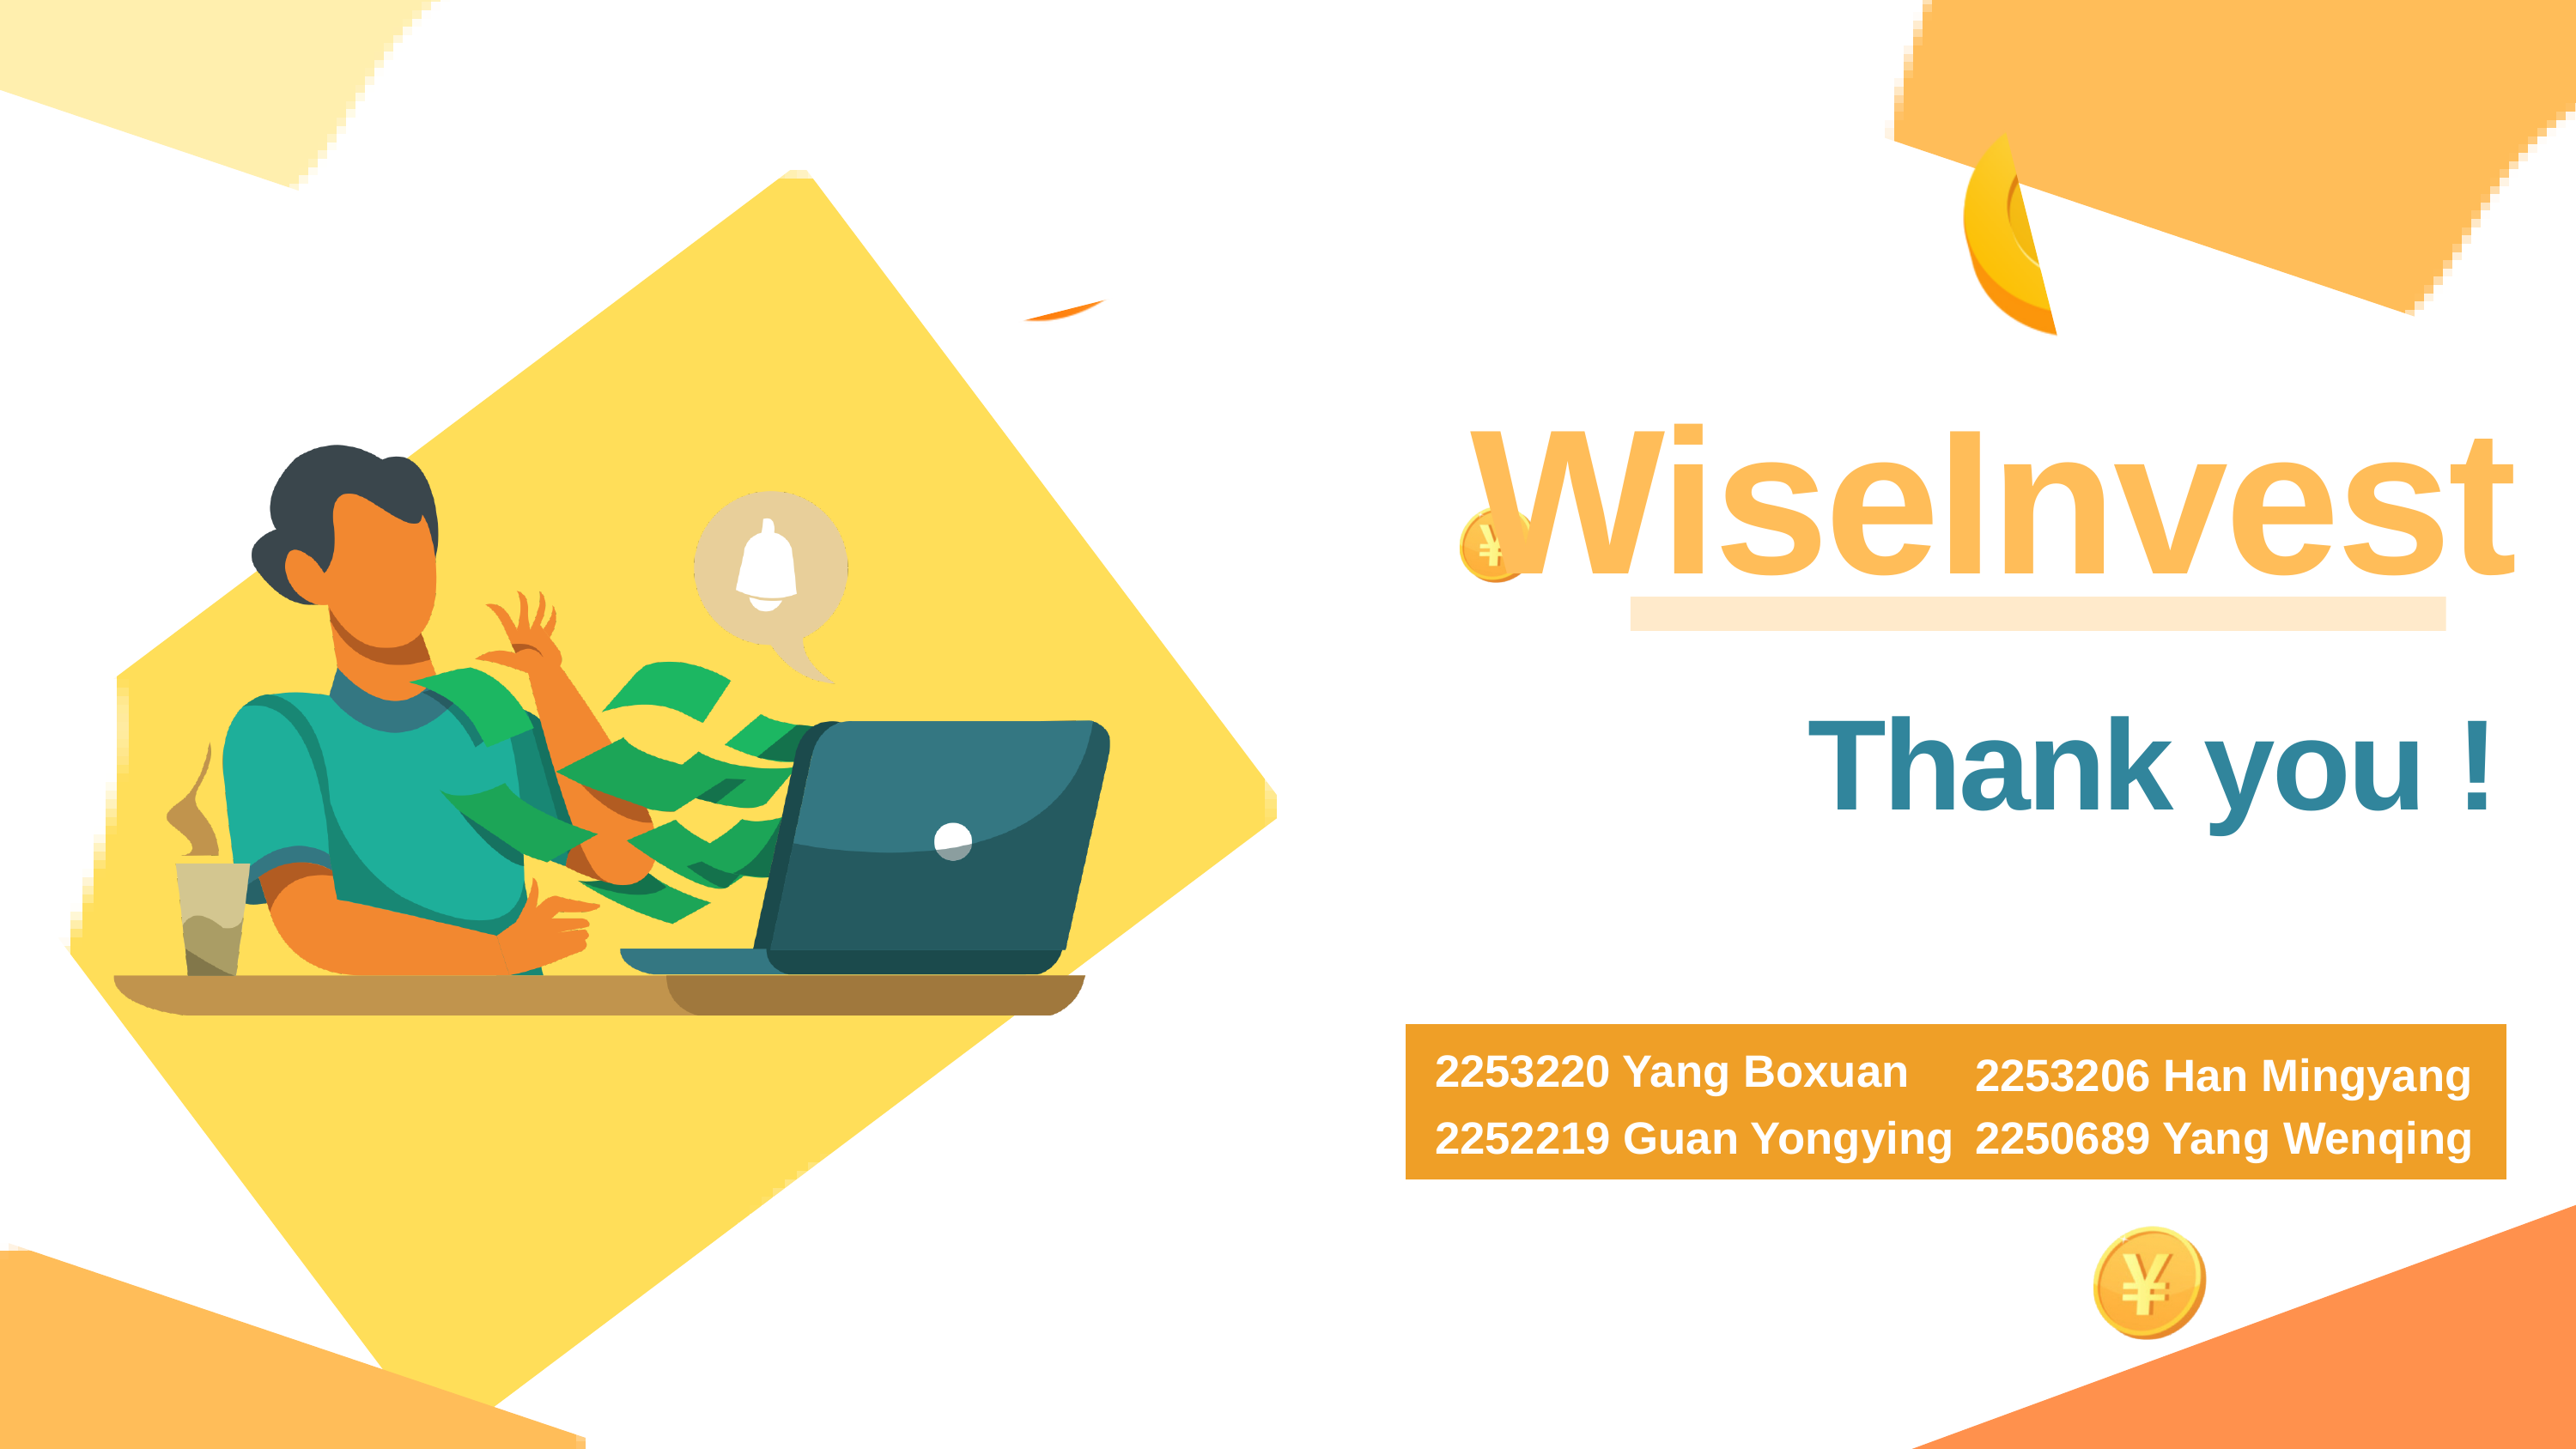

WiseInvest

Thank you !

2253220 Yang Boxuan
2253206 Han Mingyang
2252219 Guan Yongying
2250689 Yang Wenqing